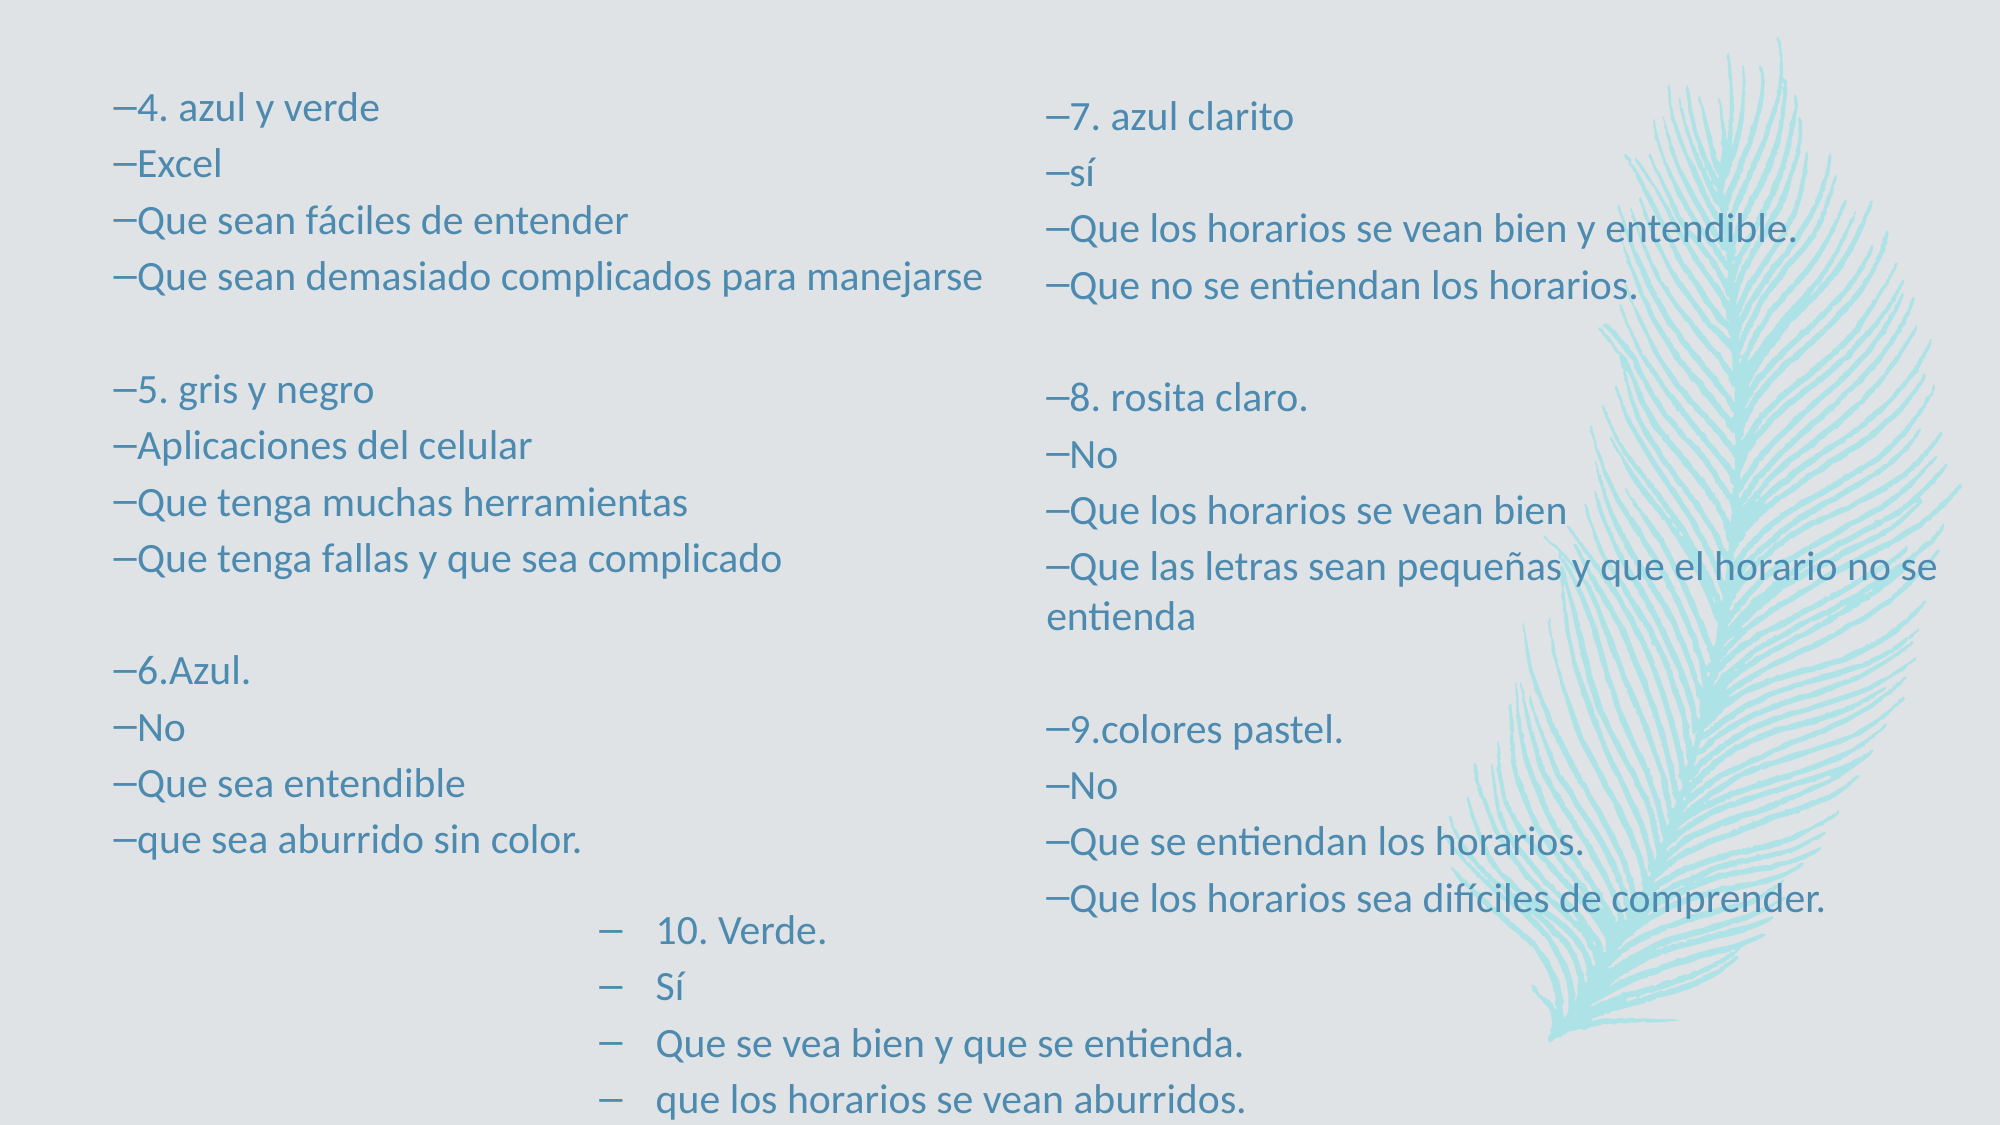

7. azul clarito
sí
Que los horarios se vean bien y entendible.
Que no se entiendan los horarios.

8. rosita claro.
No
Que los horarios se vean bien
Que las letras sean pequeñas y que el horario no se entienda

9.colores pastel.
No
Que se entiendan los horarios.
Que los horarios sea difíciles de comprender.

4. azul y verde
Excel
Que sean fáciles de entender
Que sean demasiado complicados para manejarse

5. gris y negro
Aplicaciones del celular
Que tenga muchas herramientas
Que tenga fallas y que sea complicado

6.Azul.
No
Que sea entendible
que sea aburrido sin color.

10. Verde.
Sí
Que se vea bien y que se entienda.
que los horarios se vean aburridos.